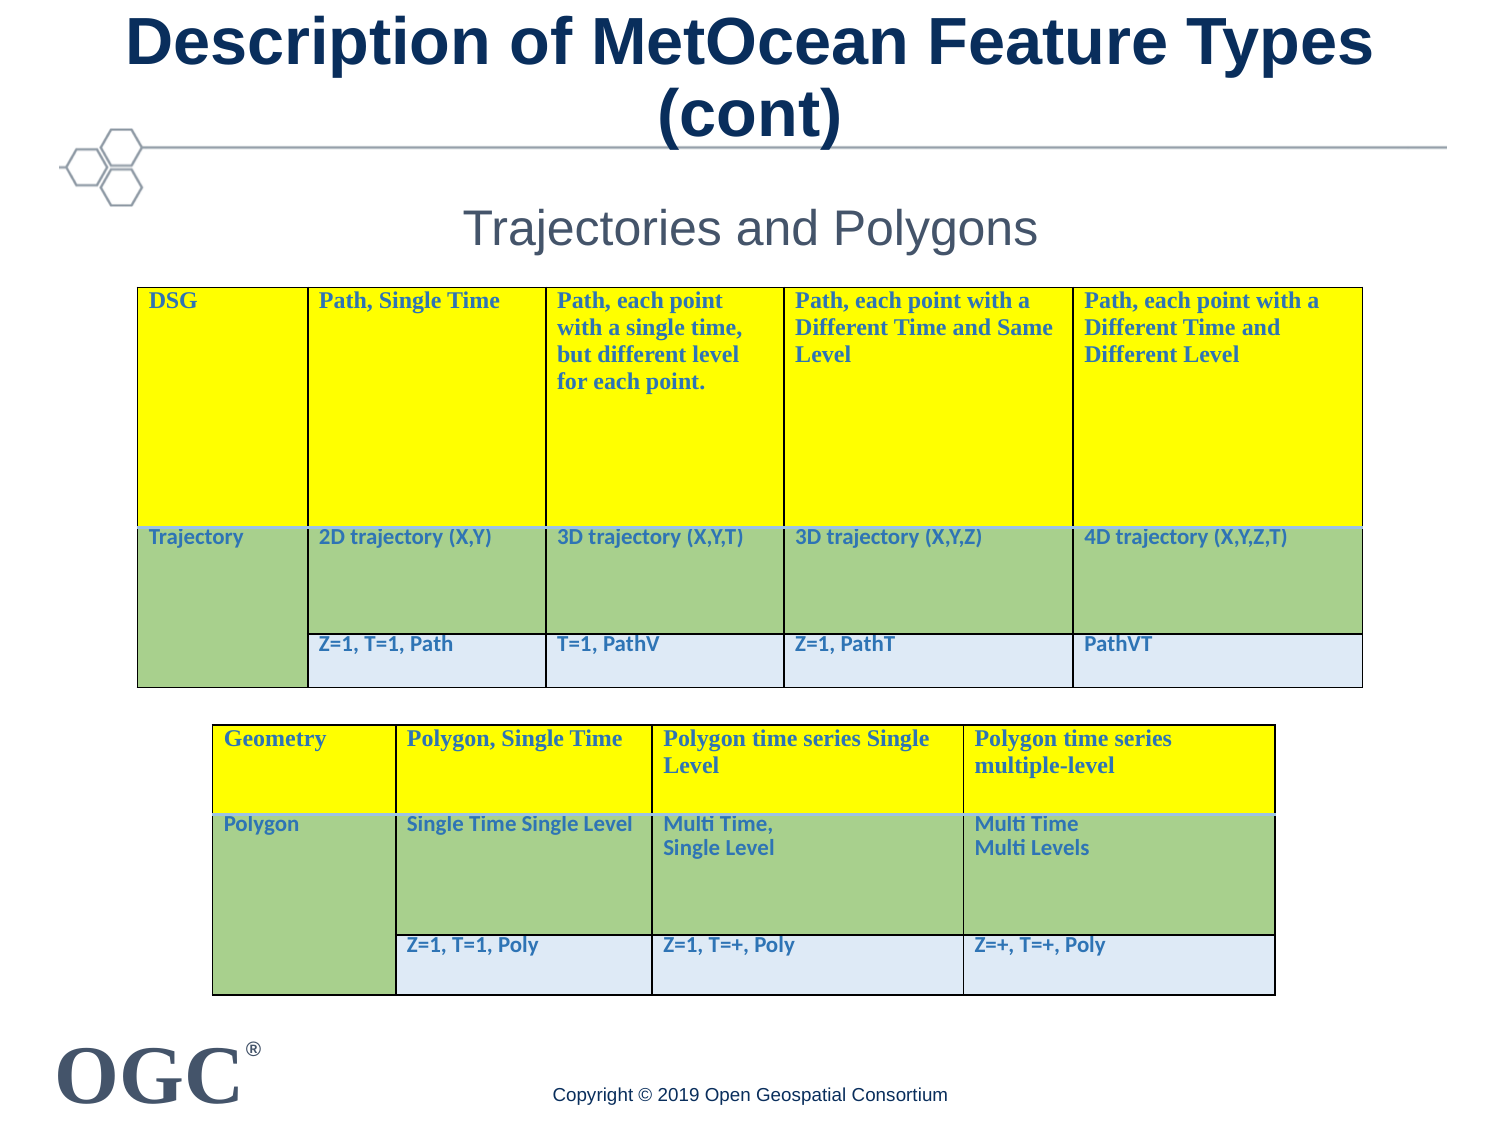

# Description of MetOcean Feature Types (cont)
Trajectories and Polygons

| DSG | Path, Single Time | Path, each point with a single time, but different level for each point. | Path, each point with a Different Time and Same Level | Path, each point with a Different Time and Different Level |
| --- | --- | --- | --- | --- |
| Trajectory | 2D trajectory (X,Y) | 3D trajectory (X,Y,T) | 3D trajectory (X,Y,Z) | 4D trajectory (X,Y,Z,T) |
|  | Z=1, T=1, Path | T=1, PathV | Z=1, PathT | PathVT |
| Geometry | Polygon, Single Time | Polygon time series Single Level | Polygon time series multiple-level |
| --- | --- | --- | --- |
| Polygon | Single Time Single Level | Multi Time, Single Level | Multi Time Multi Levels |
|  | Z=1, T=1, Poly | Z=1, T=+, Poly | Z=+, T=+, Poly |
Copyright © 2019 Open Geospatial Consortium